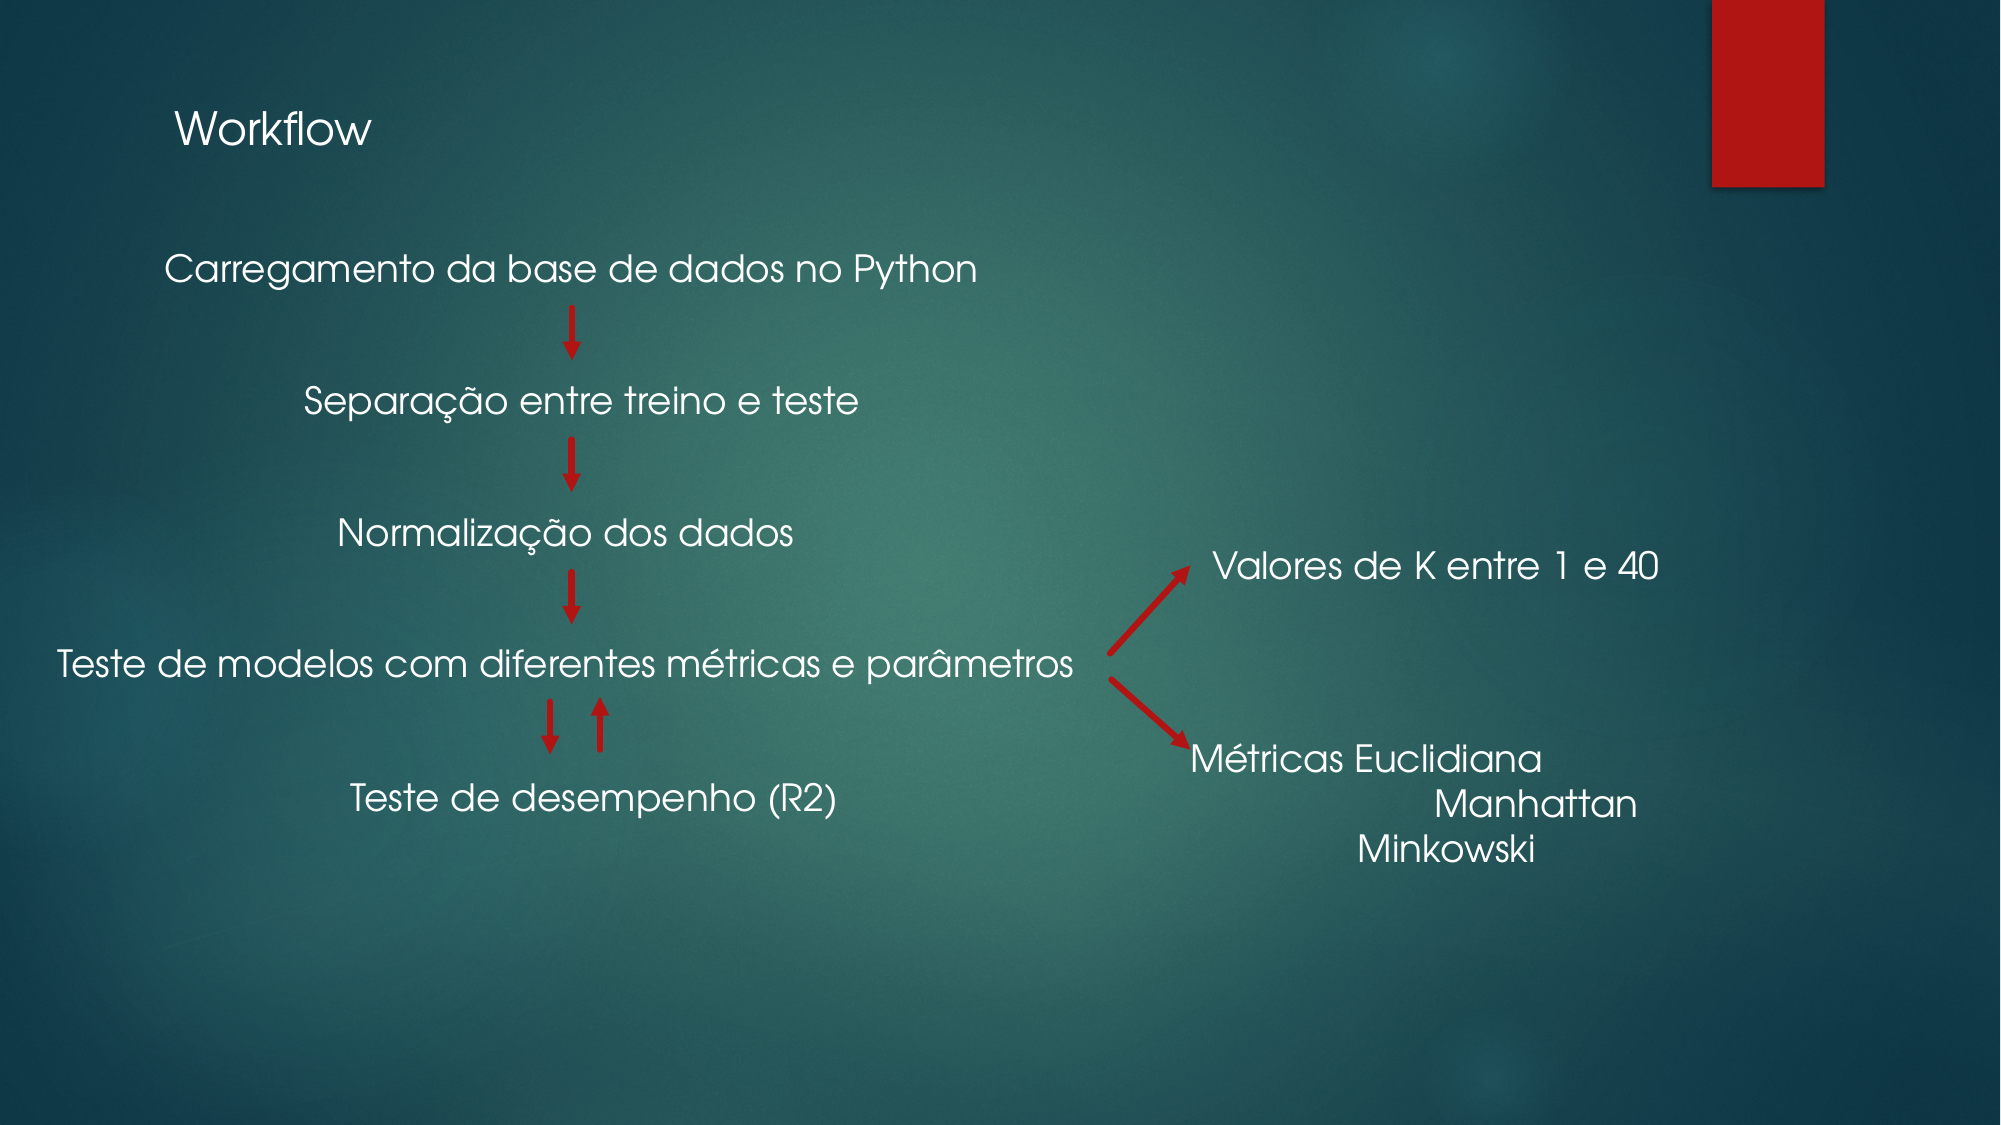

Workflow
Carregamento da base de dados no Python
Separação entre treino e teste
Normalização dos dados
Valores de K entre 1 e 40
Teste de modelos com diferentes métricas e parâmetros
Métricas Euclidiana
	         Manhattan
                Minkowski
Teste de desempenho (R2)